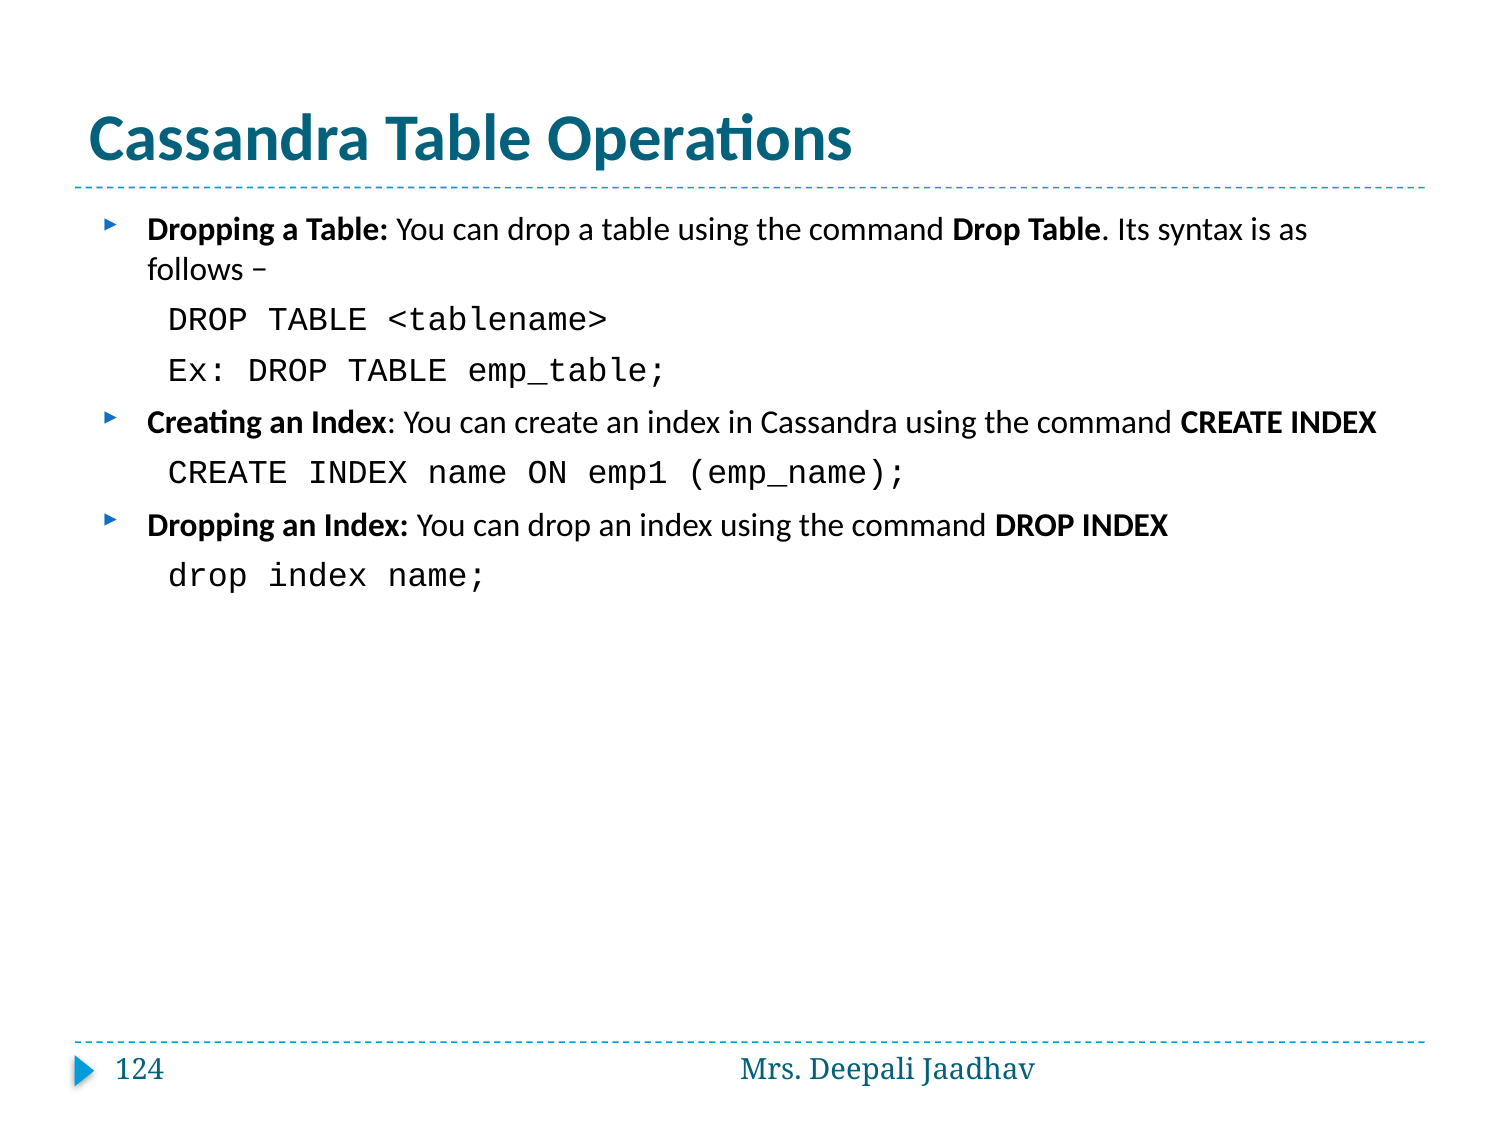

# Cassandra Table Operations
Dropping a Table: You can drop a table using the command Drop Table. Its syntax is as follows −
DROP TABLE <tablename>
Ex: DROP TABLE emp_table;
Creating an Index: You can create an index in Cassandra using the command CREATE INDEX
CREATE INDEX name ON emp1 (emp_name);
Dropping an Index: You can drop an index using the command DROP INDEX
drop index name;

124
Mrs. Deepali Jaadhav